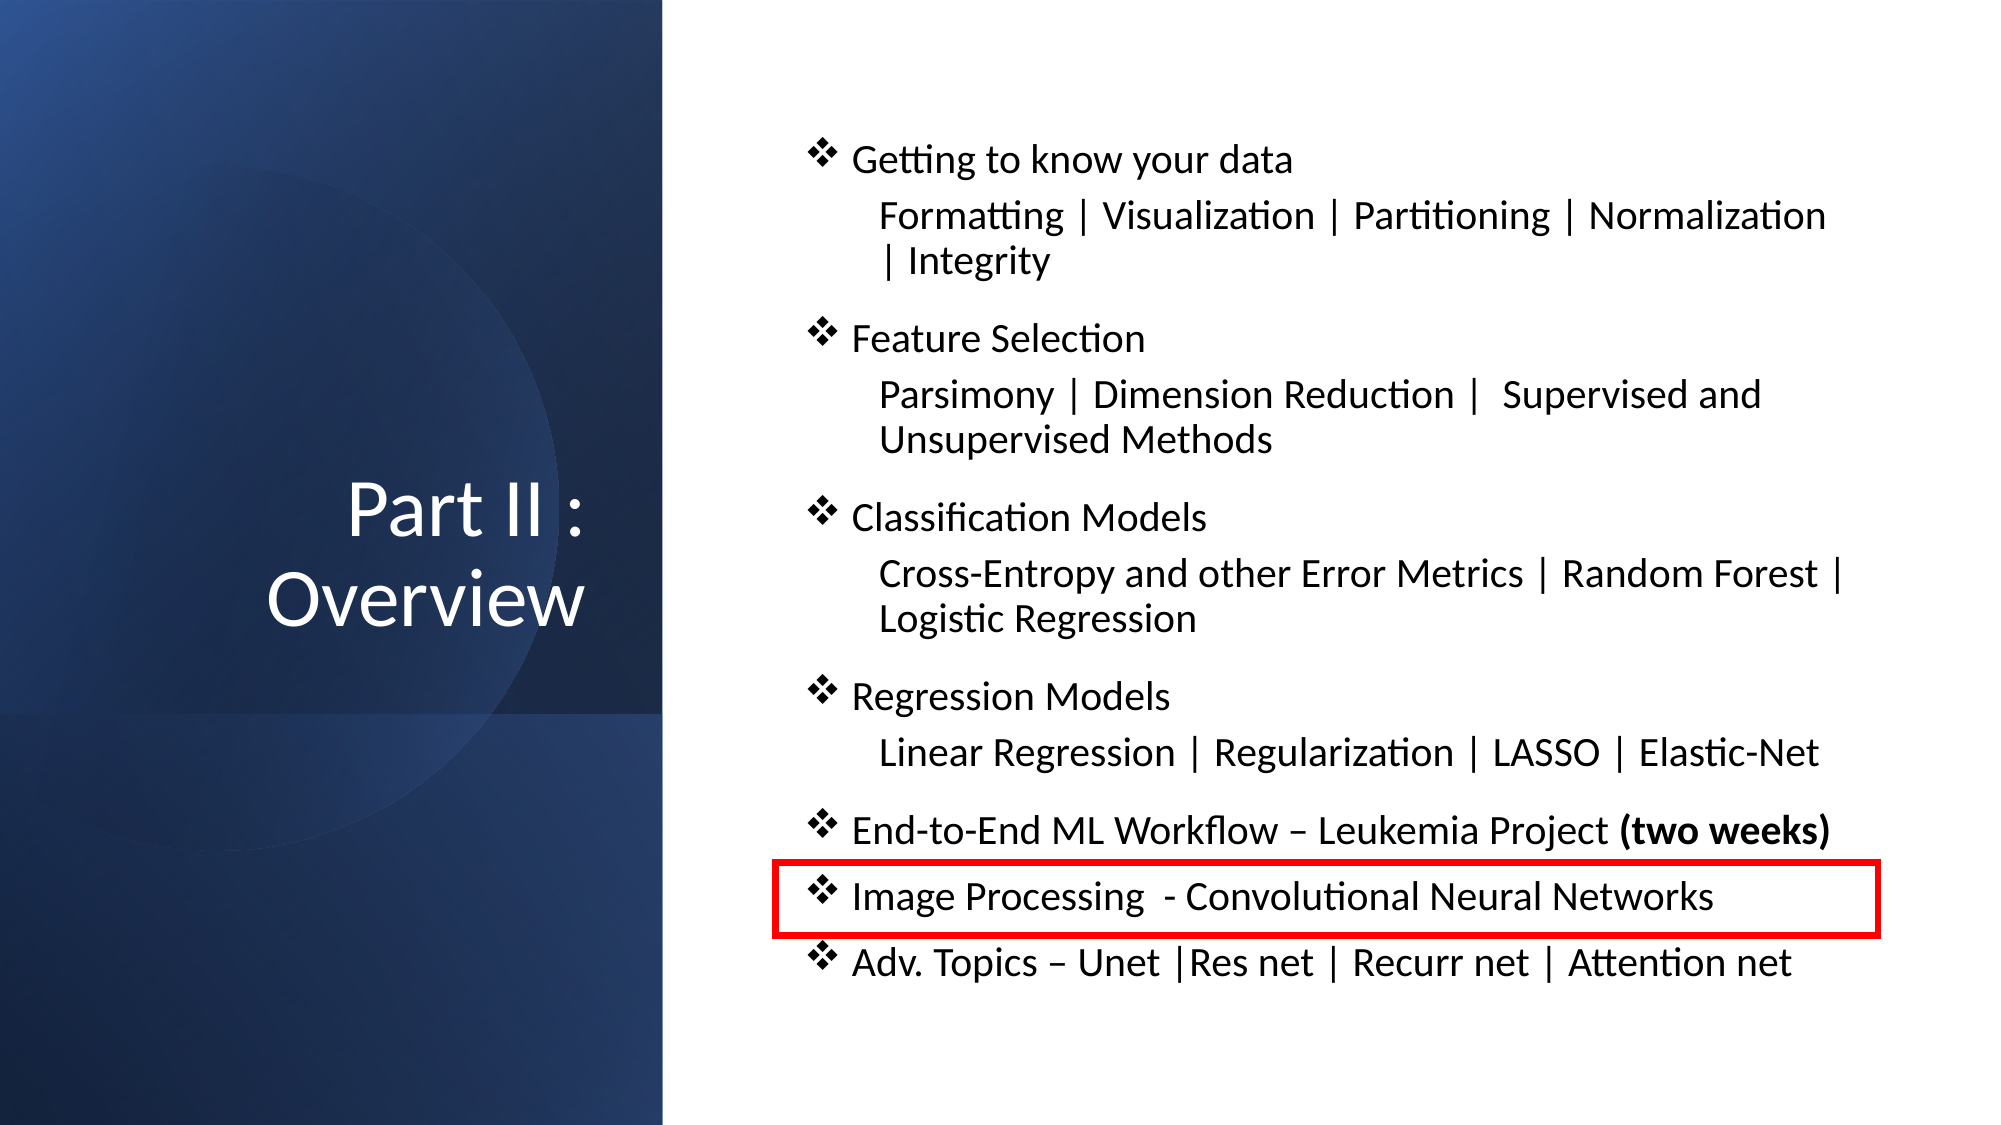

# Part II : Overview
 Getting to know your data
Formatting | Visualization | Partitioning | Normalization | Integrity
 Feature Selection
Parsimony | Dimension Reduction |  Supervised and Unsupervised Methods
 Classification Models
Cross-Entropy and other Error Metrics | Random Forest | Logistic Regression
 Regression Models
Linear Regression | Regularization | LASSO | Elastic-Net
 End-to-End ML Workflow – Leukemia Project (two weeks)
 Image Processing  - Convolutional Neural Networks
 Adv. Topics – Unet |Res net | Recurr net | Attention net